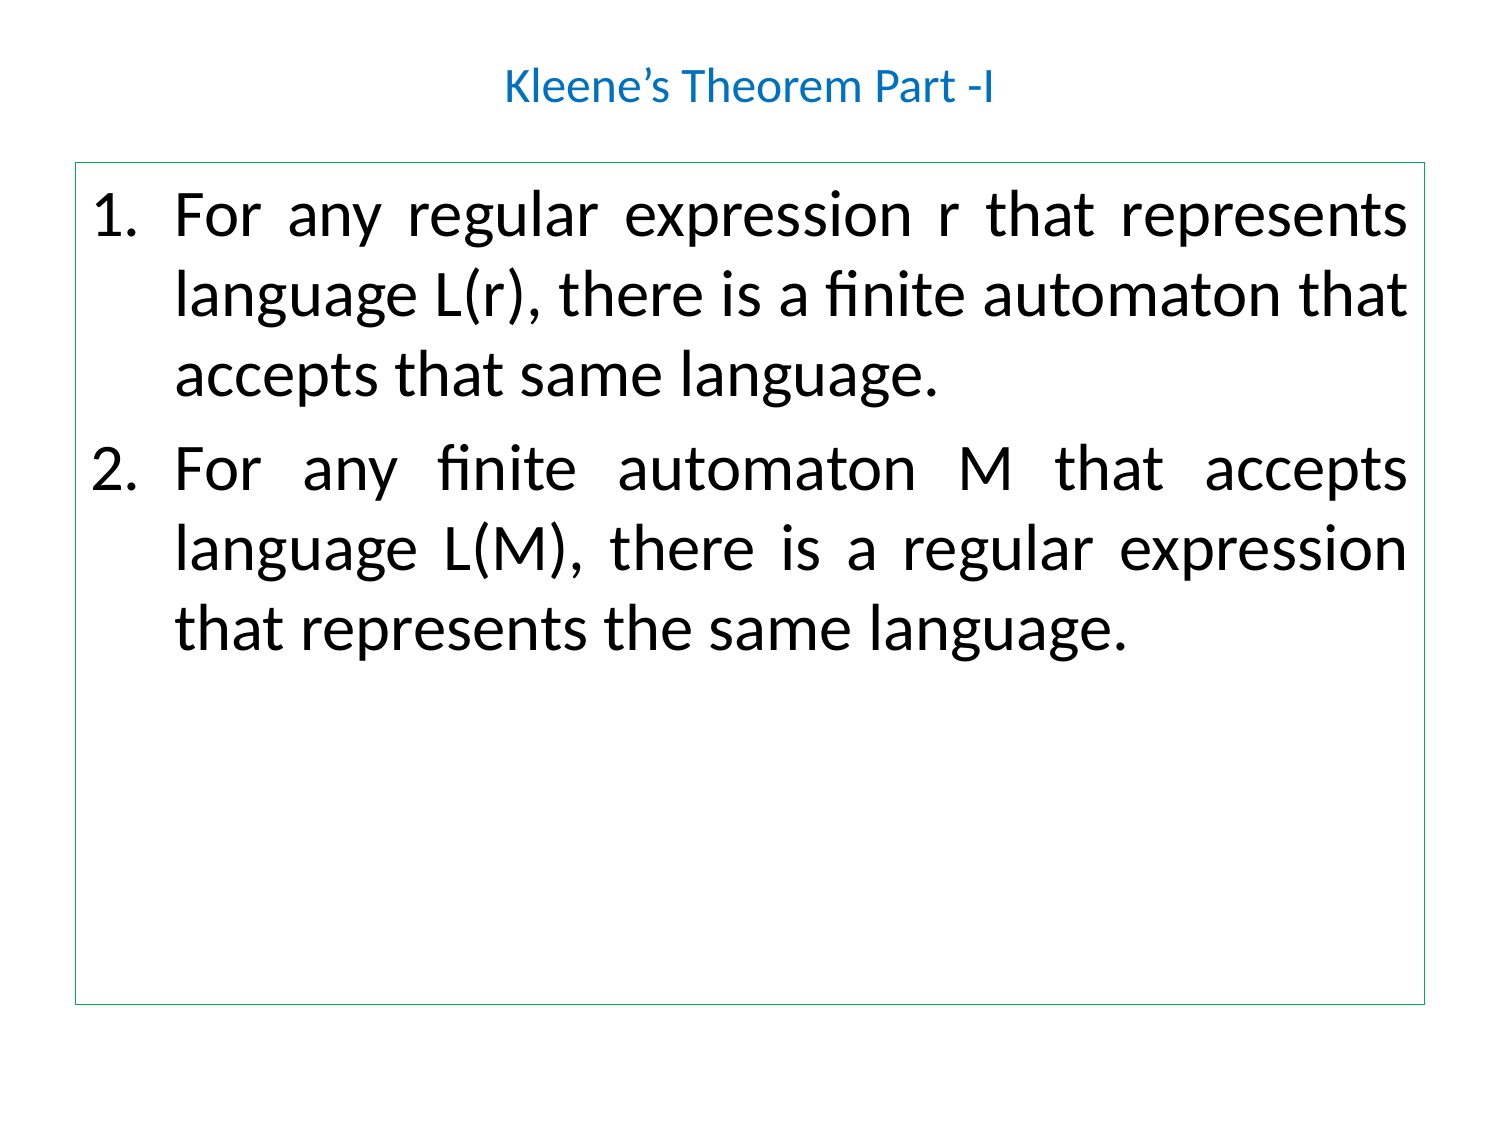

# Kleene’s Theorem Part -I
For any regular expression r that represents language L(r), there is a finite automaton that accepts that same language.
For any finite automaton M that accepts language L(M), there is a regular expression that represents the same language.